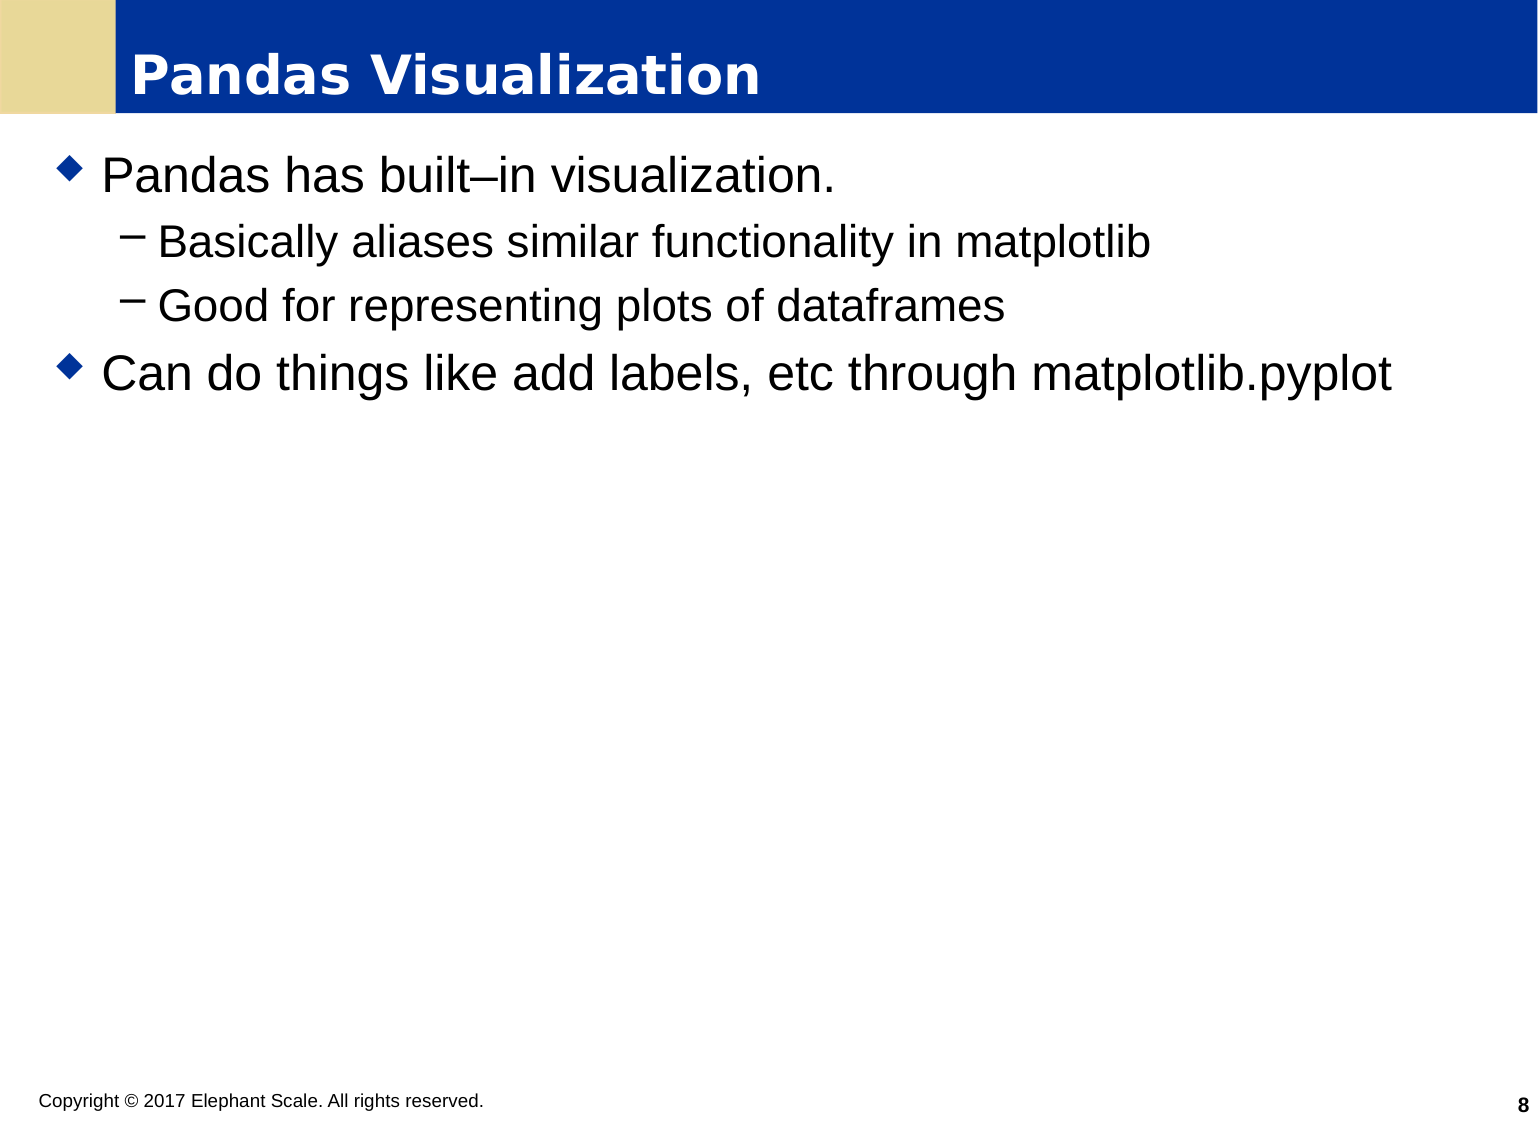

# Pandas Visualization
Pandas has built–in visualization.
Basically aliases similar functionality in matplotlib
Good for representing plots of dataframes
Can do things like add labels, etc through matplotlib.pyplot
8
Copyright © 2017 Elephant Scale. All rights reserved.